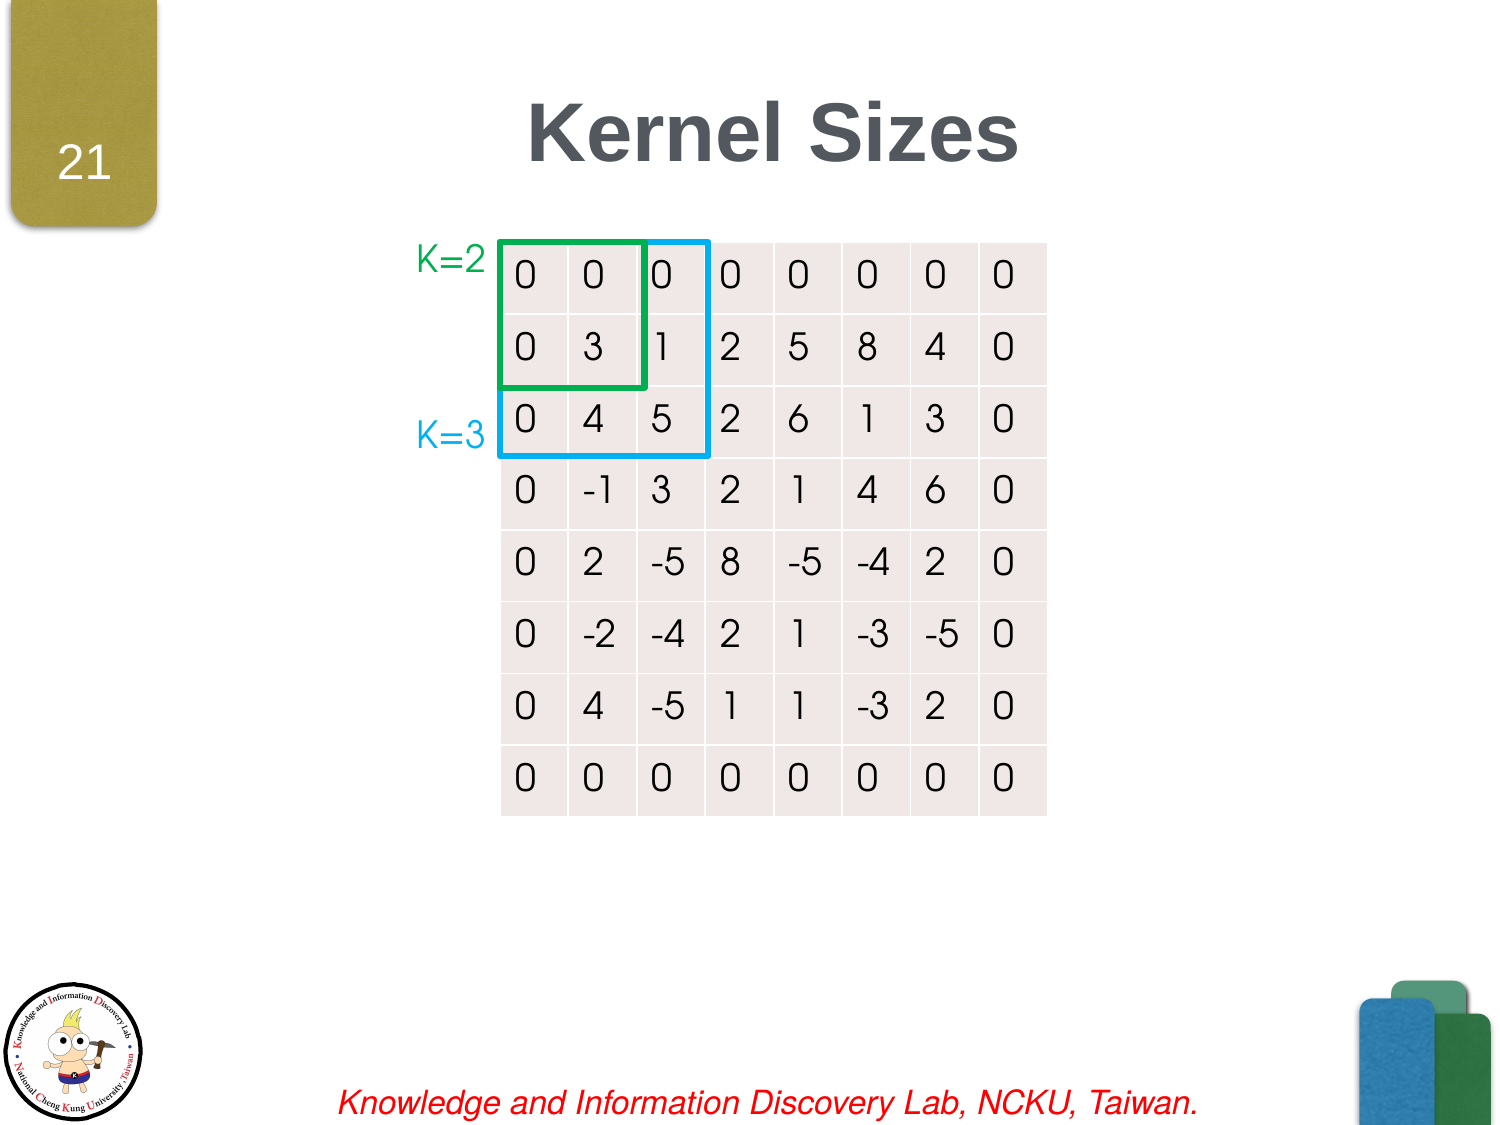

# Kernel Sizes
21
K=2

| 0 | 0 | 0 | 0 | 0 | 0 | 0 | 0 |
| --- | --- | --- | --- | --- | --- | --- | --- |
| 0 | 3 | 1 | 2 | 5 | 8 | 4 | 0 |
| 0 | 4 | 5 | 2 | 6 | 1 | 3 | 0 |
| 0 | -1 | 3 | 2 | 1 | 4 | 6 | 0 |
| 0 | 2 | -5 | 8 | -5 | -4 | 2 | 0 |
| 0 | -2 | -4 | 2 | 1 | -3 | -5 | 0 |
| 0 | 4 | -5 | 1 | 1 | -3 | 2 | 0 |
| 0 | 0 | 0 | 0 | 0 | 0 | 0 | 0 |

K=3